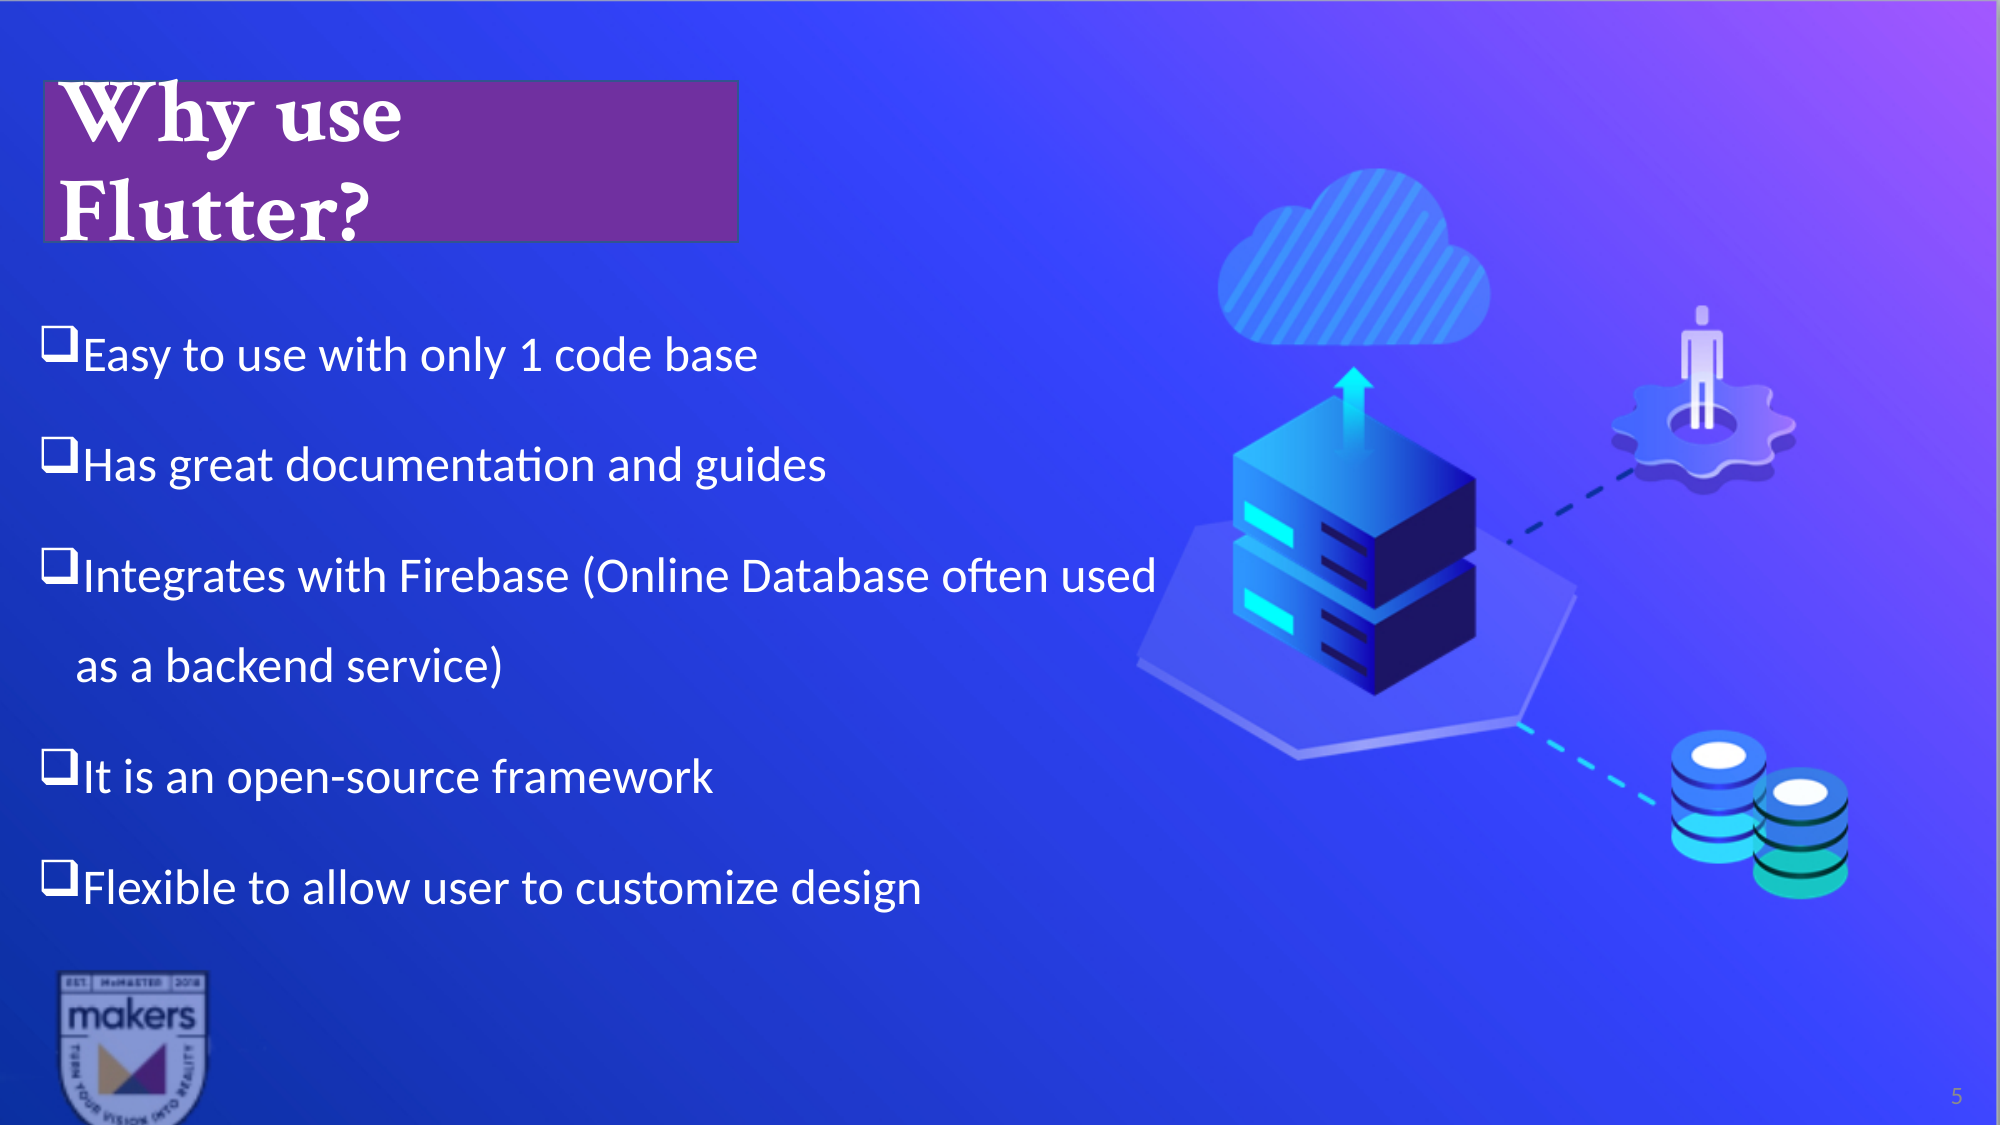

# Why use Flutter?

Easy to use with only 1 code base
Has great documentation and guides
Integrates with Firebase (Online Database often used as a backend service)
It is an open-source framework
Flexible to allow user to customize design